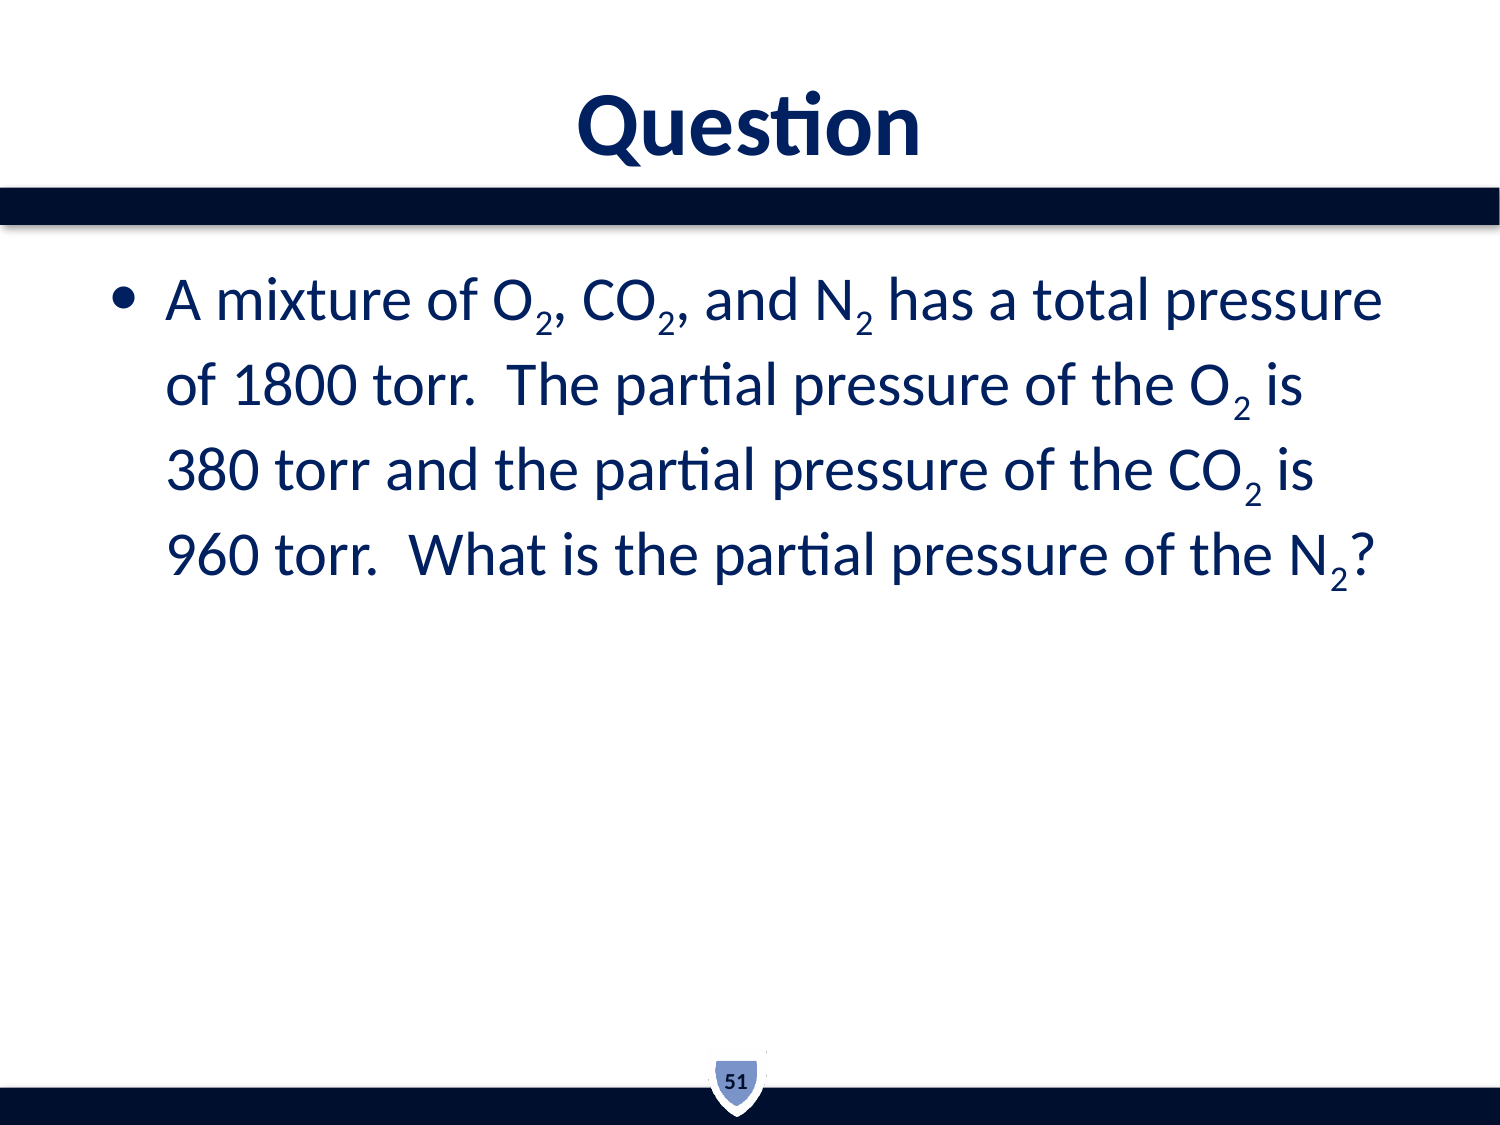

# Question
A mixture of O2, CO2, and N2 has a total pressure of 1800 torr.  The partial pressure of the O2 is 380 torr and the partial pressure of the CO2 is 960 torr.  What is the partial pressure of the N2?

51